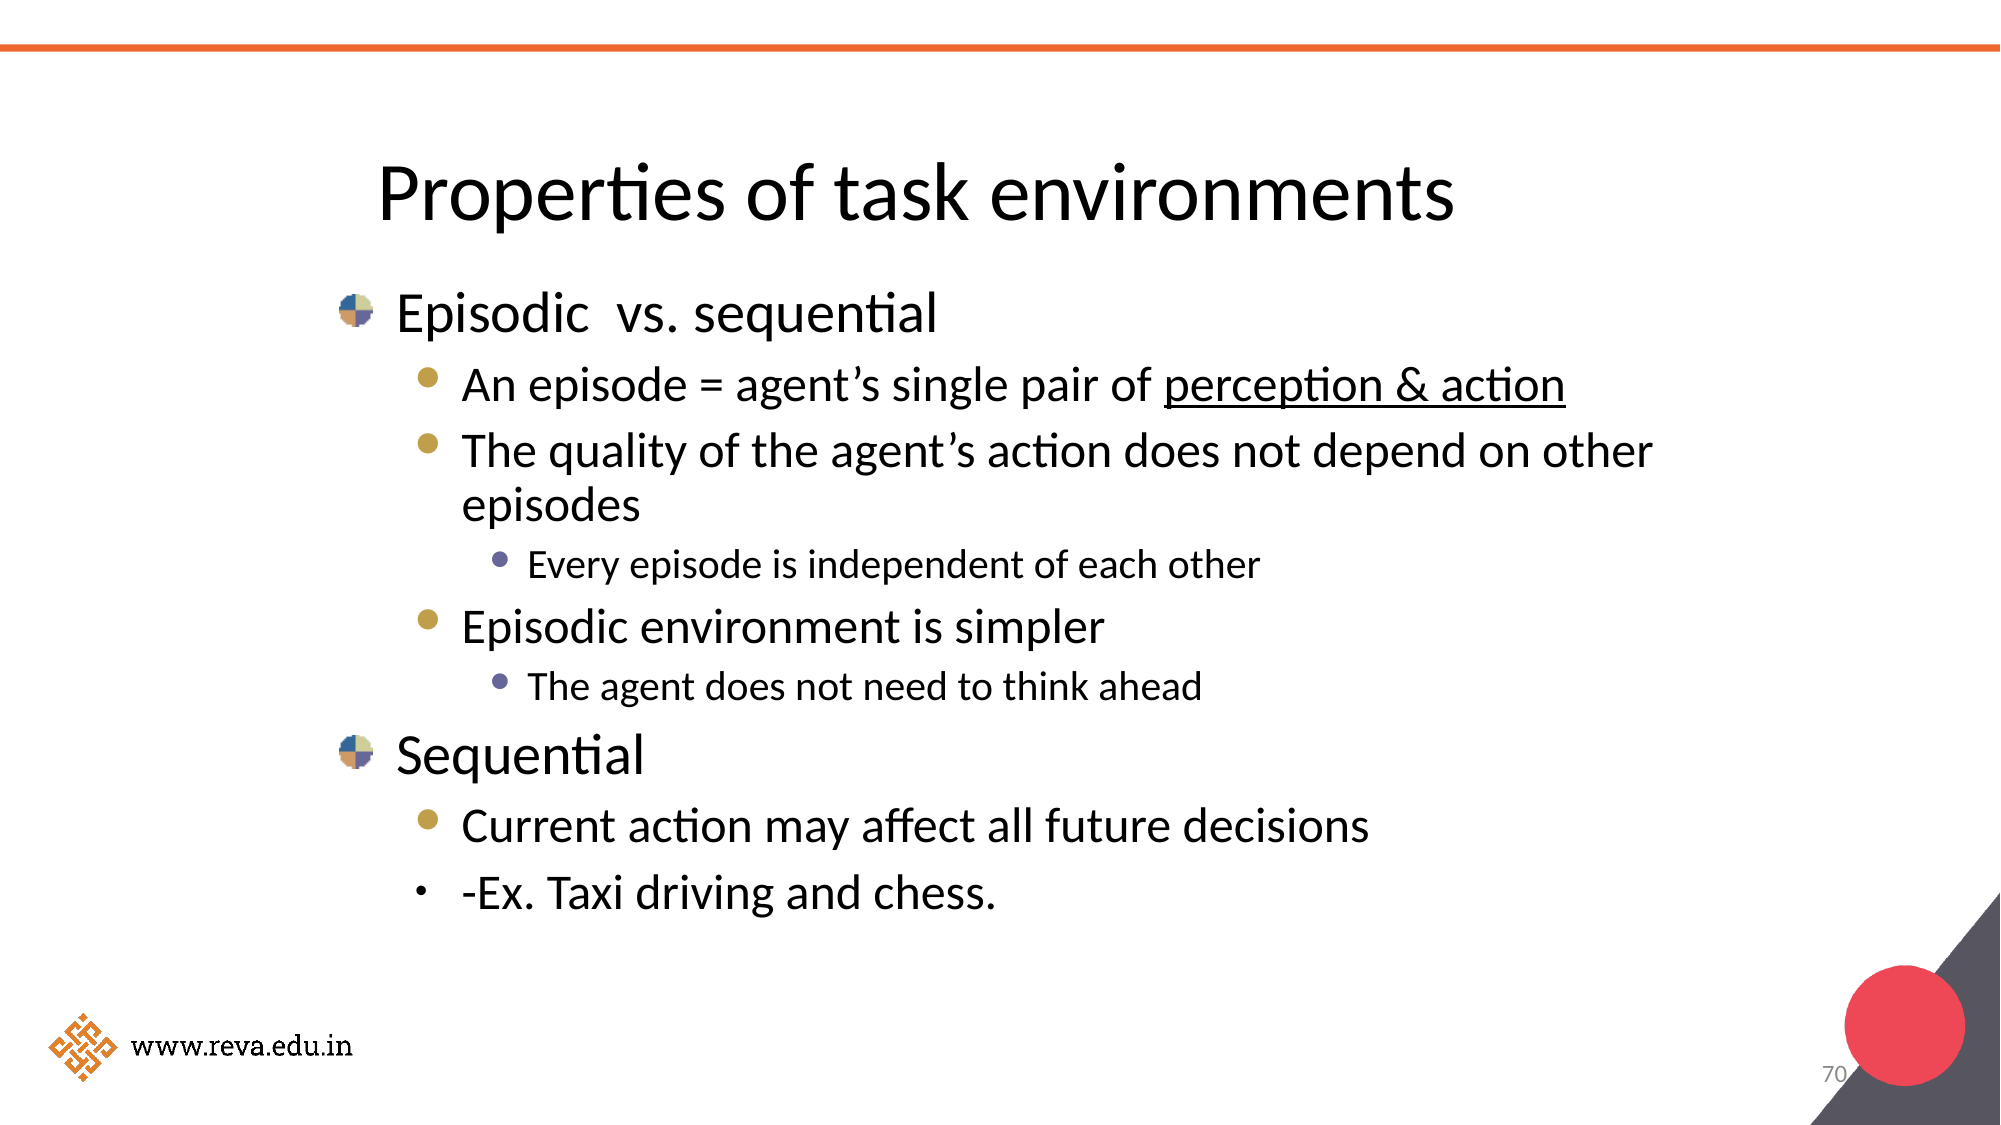

Properties of task environments
# Episodic  vs. sequential
An episode = agent’s single pair of perception & action
The quality of the agent’s action does not depend on other episodes
Every episode is independent of each other
Episodic environment is simpler
The agent does not need to think ahead
Sequential
Current action may affect all future decisions
-Ex. Taxi driving and chess.
70